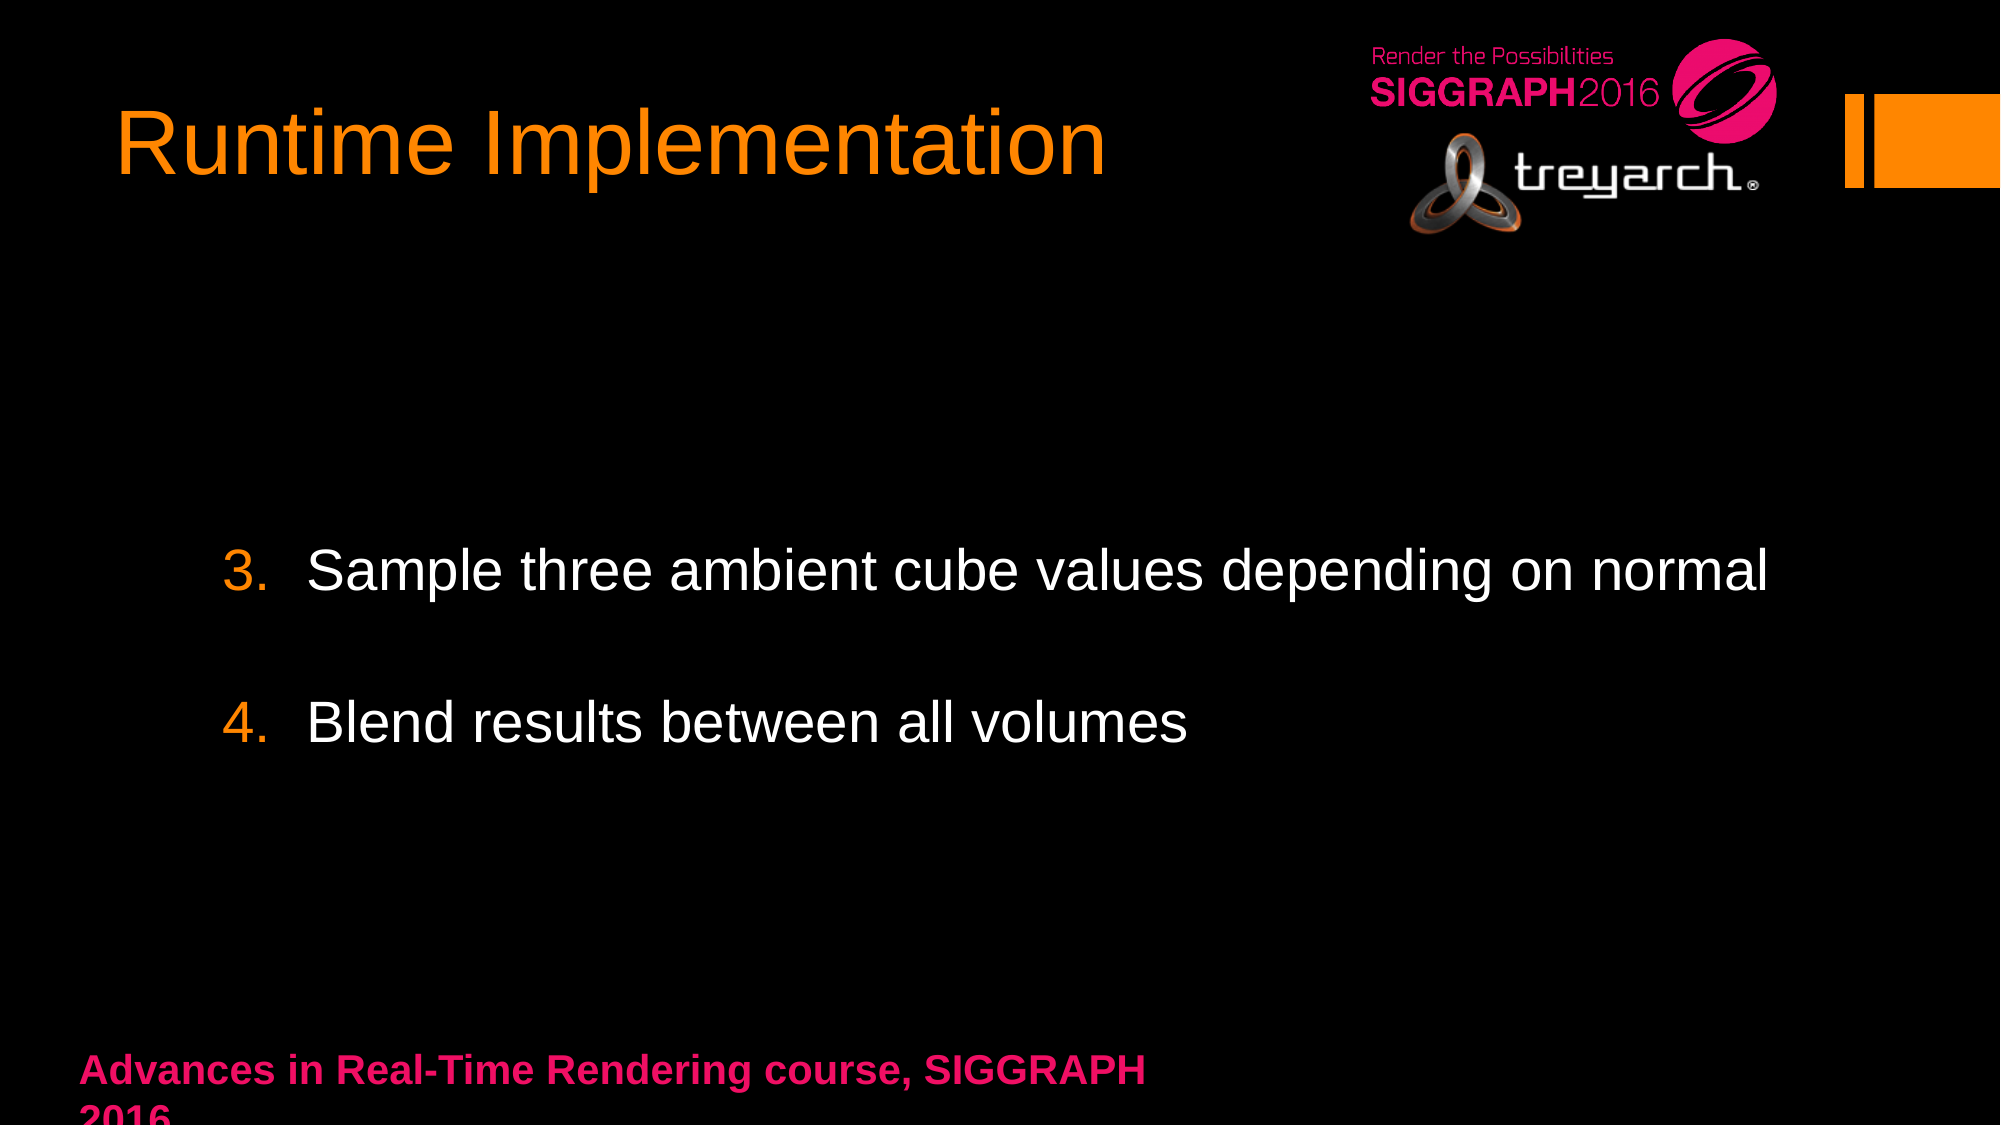

# Runtime Implementation
Sample three ambient cube values depending on normal
Blend results between all volumes